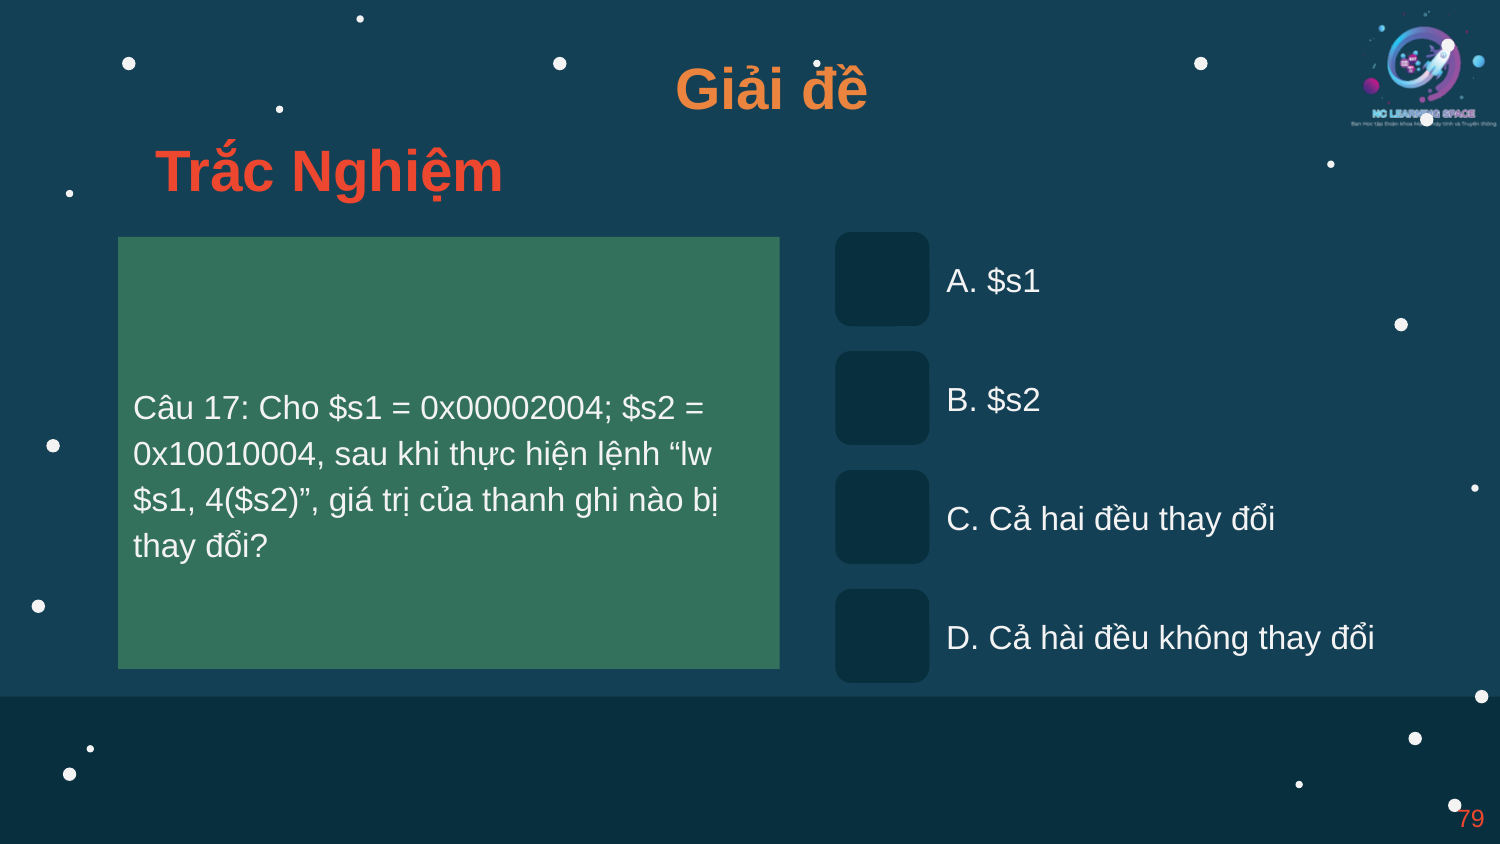

Giải đề
Trắc Nghiệm

Câu 17: Cho $s1 = 0x00002004; $s2 = 0x10010004, sau khi thực hiện lệnh “lw $s1, 4($s2)”, giá trị của thanh ghi nào bị thay đổi?
A. $s1

B. $s2

C. Cả hai đều thay đổi

D. Cả hài đều không thay đổi
79